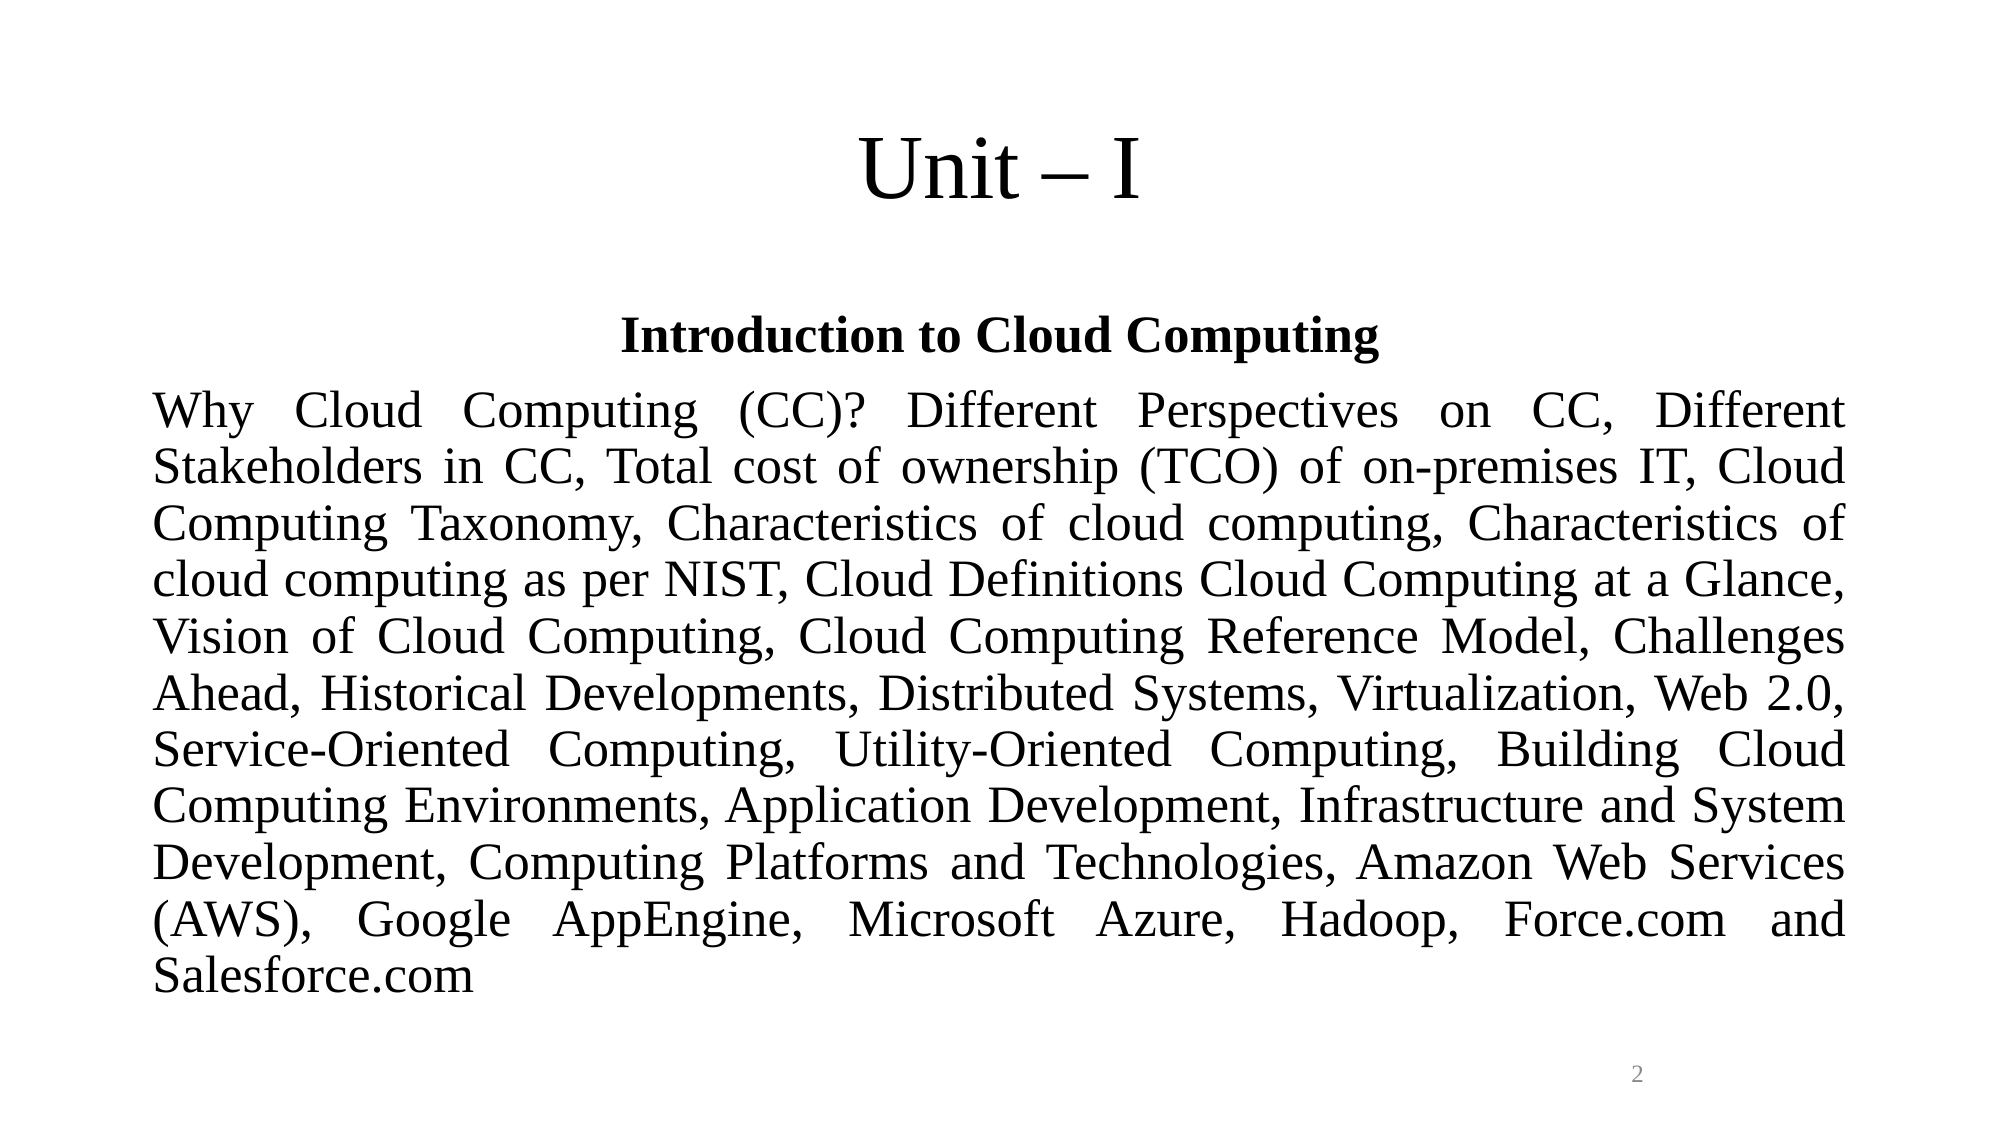

# Unit – I
Introduction to Cloud Computing
Why Cloud Computing (CC)? Different Perspectives on CC, Different Stakeholders in CC, Total cost of ownership (TCO) of on-premises IT, Cloud Computing Taxonomy, Characteristics of cloud computing, Characteristics of cloud computing as per NIST, Cloud Definitions Cloud Computing at a Glance, Vision of Cloud Computing, Cloud Computing Reference Model, Challenges Ahead, Historical Developments, Distributed Systems, Virtualization, Web 2.0, Service-Oriented Computing, Utility-Oriented Computing, Building Cloud Computing Environments, Application Development, Infrastructure and System Development, Computing Platforms and Technologies, Amazon Web Services (AWS), Google AppEngine, Microsoft Azure, Hadoop, Force.com and Salesforce.com
2